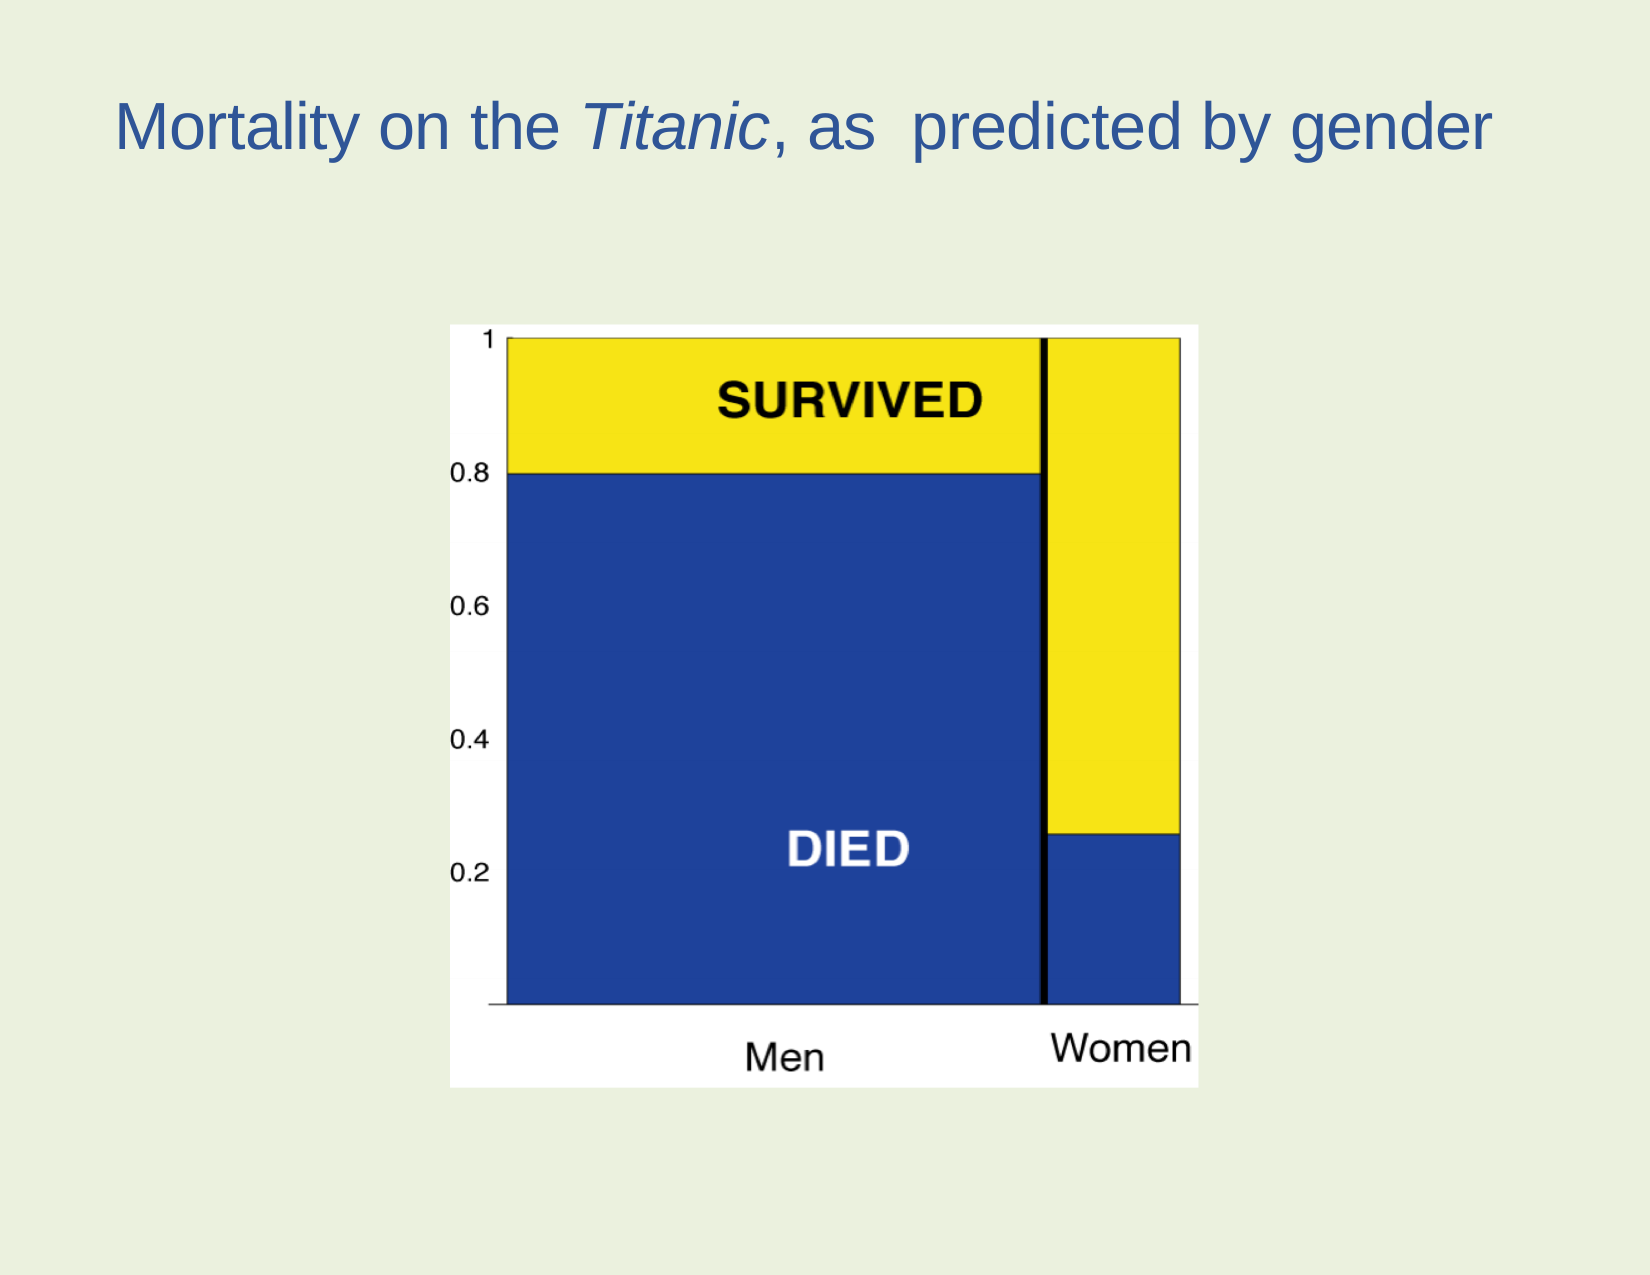

# Mortality on the Titanic, as  predicted by gender